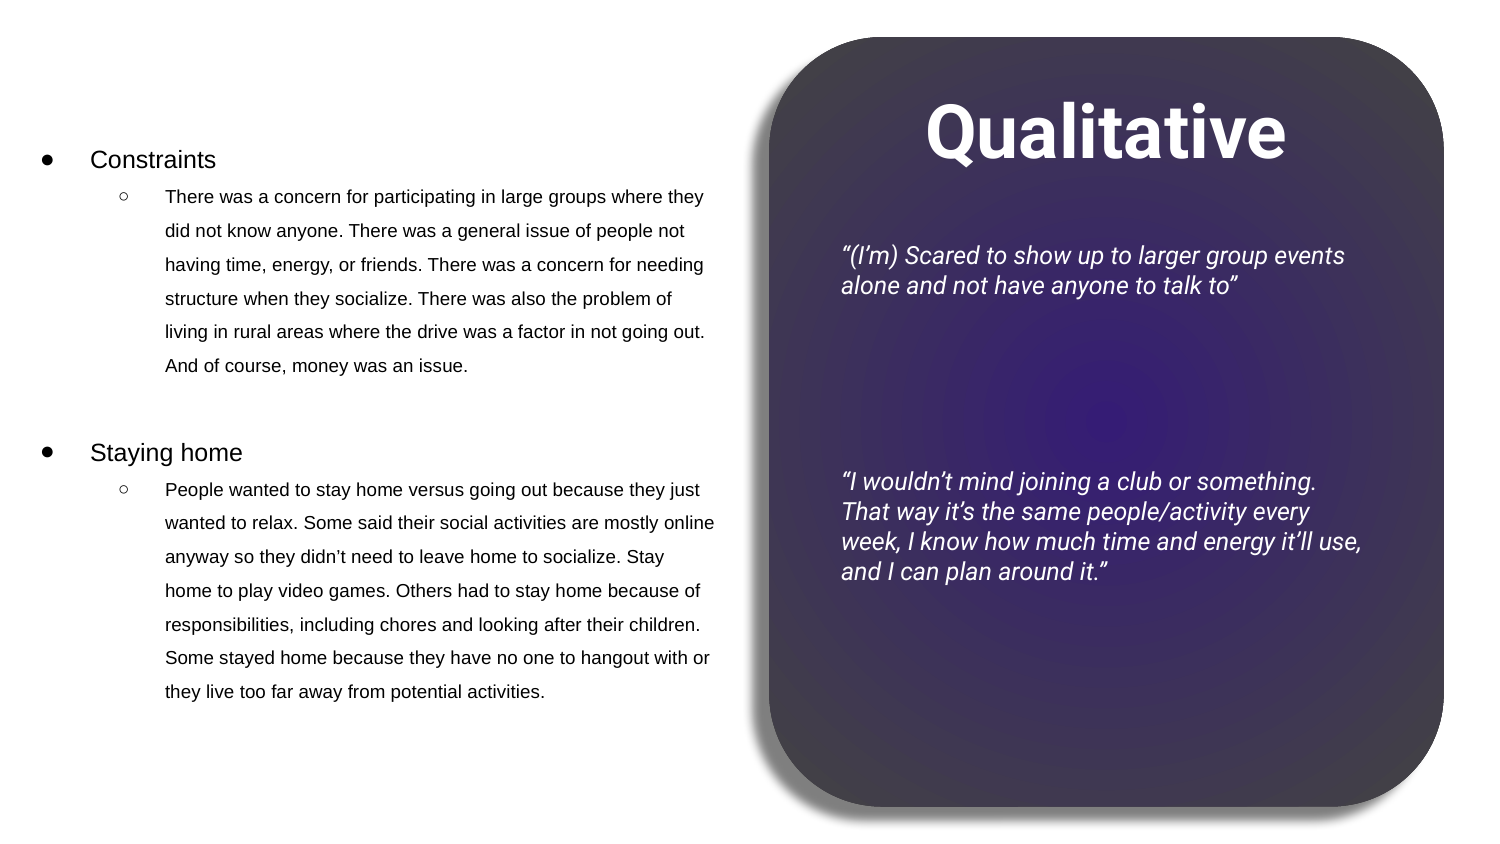

Qualitative

Constraints
There was a concern for participating in large groups where they did not know anyone. There was a general issue of people not having time, energy, or friends. There was a concern for needing structure when they socialize. There was also the problem of living in rural areas where the drive was a factor in not going out. And of course, money was an issue.

Staying home
People wanted to stay home versus going out because they just wanted to relax. Some said their social activities are mostly online anyway so they didn’t need to leave home to socialize. Stay home to play video games. Others had to stay home because of responsibilities, including chores and looking after their children. Some stayed home because they have no one to hangout with or they live too far away from potential activities.

“(I’m) Scared to show up to larger group events alone and not have anyone to talk to”
“I wouldn’t mind joining a club or something. That way it’s the same people/activity every week, I know how much time and energy it’ll use, and I can plan around it.”